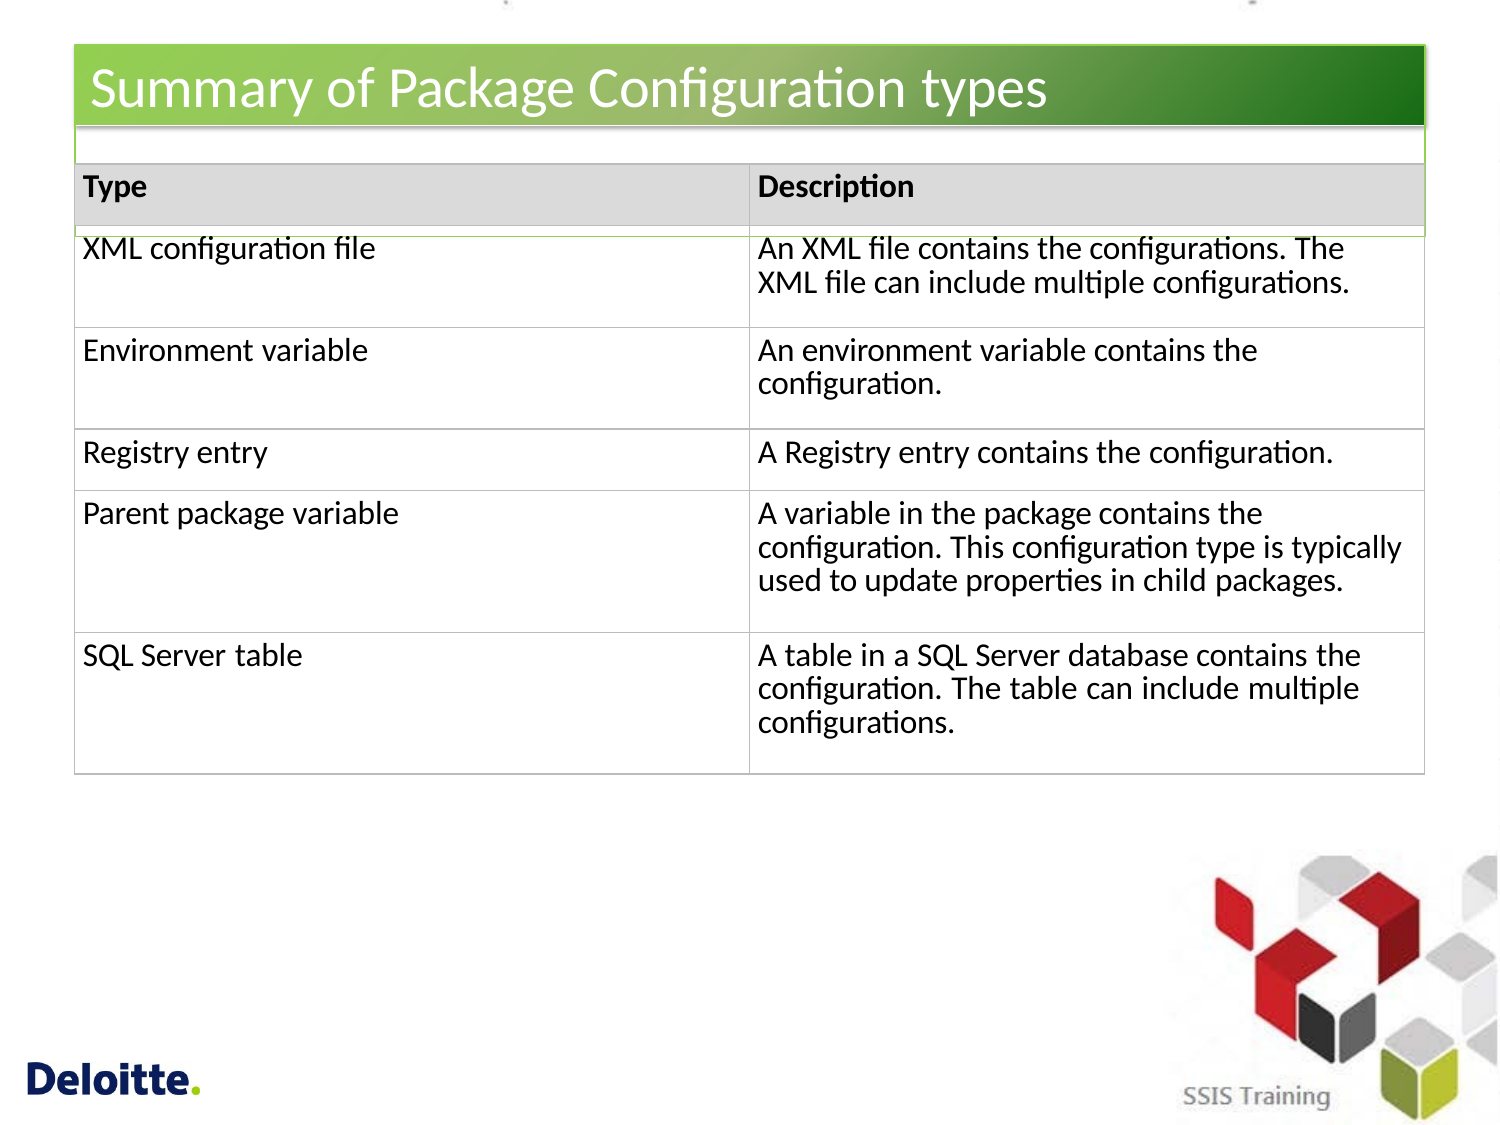

# Summary of Package Configuration types
| Type | Description |
| --- | --- |
| XML configuration file | An XML file contains the configurations. The XML file can include multiple configurations. |
| Environment variable | An environment variable contains the configuration. |
| Registry entry | A Registry entry contains the configuration. |
| Parent package variable | A variable in the package contains the configuration. This configuration type is typically used to update properties in child packages. |
| SQL Server table | A table in a SQL Server database contains the configuration. The table can include multiple configurations. |